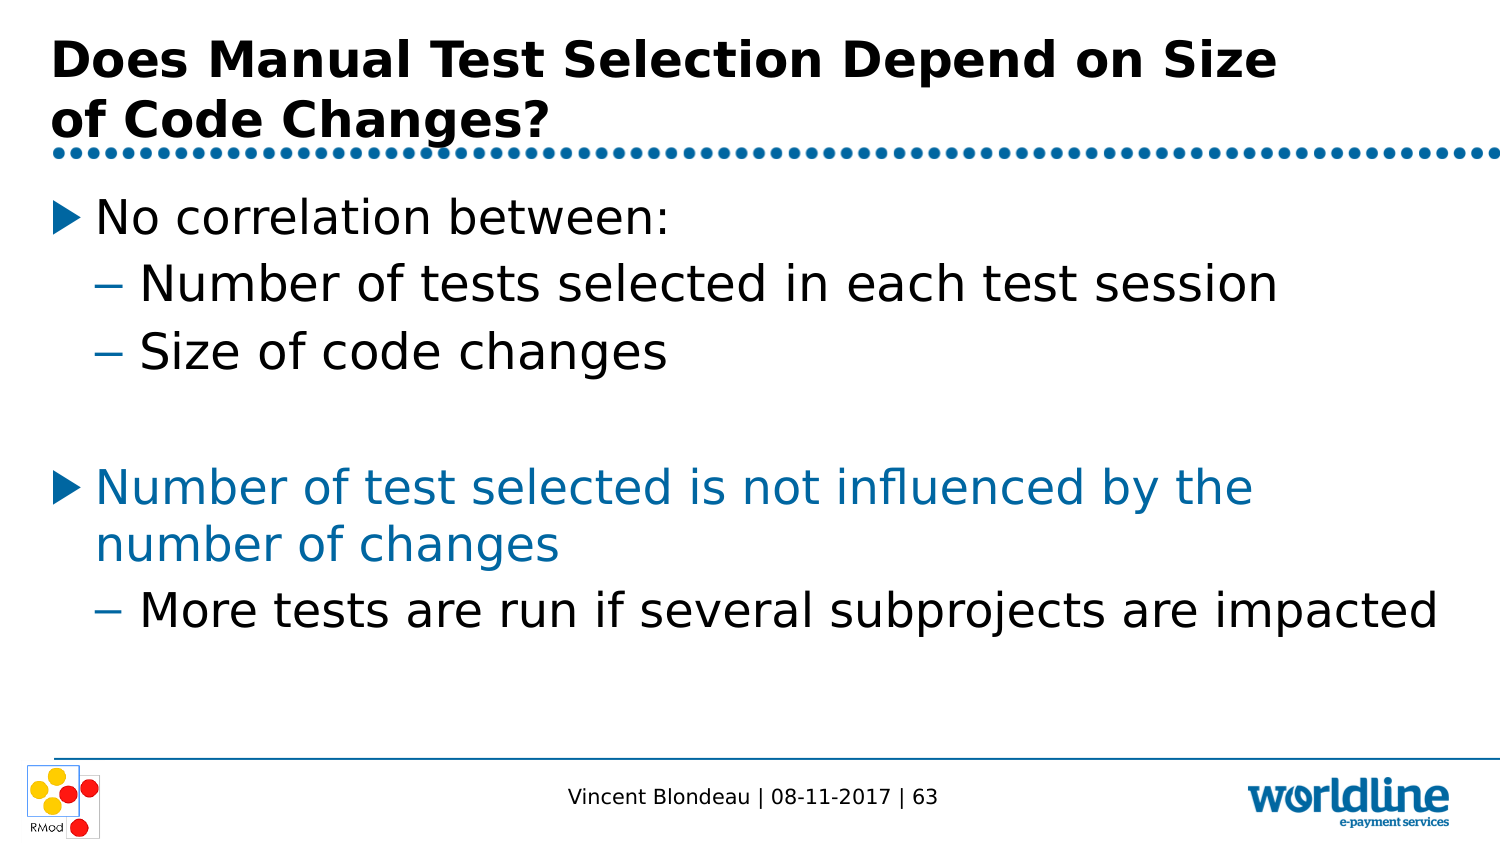

# Does Manual Test Selection Depend on Size of Code Changes?
No correlation between:
Number of tests selected in each test session
Size of code changes

Number of test selected is not influenced by the number of changes
More tests are run if several subprojects are impacted